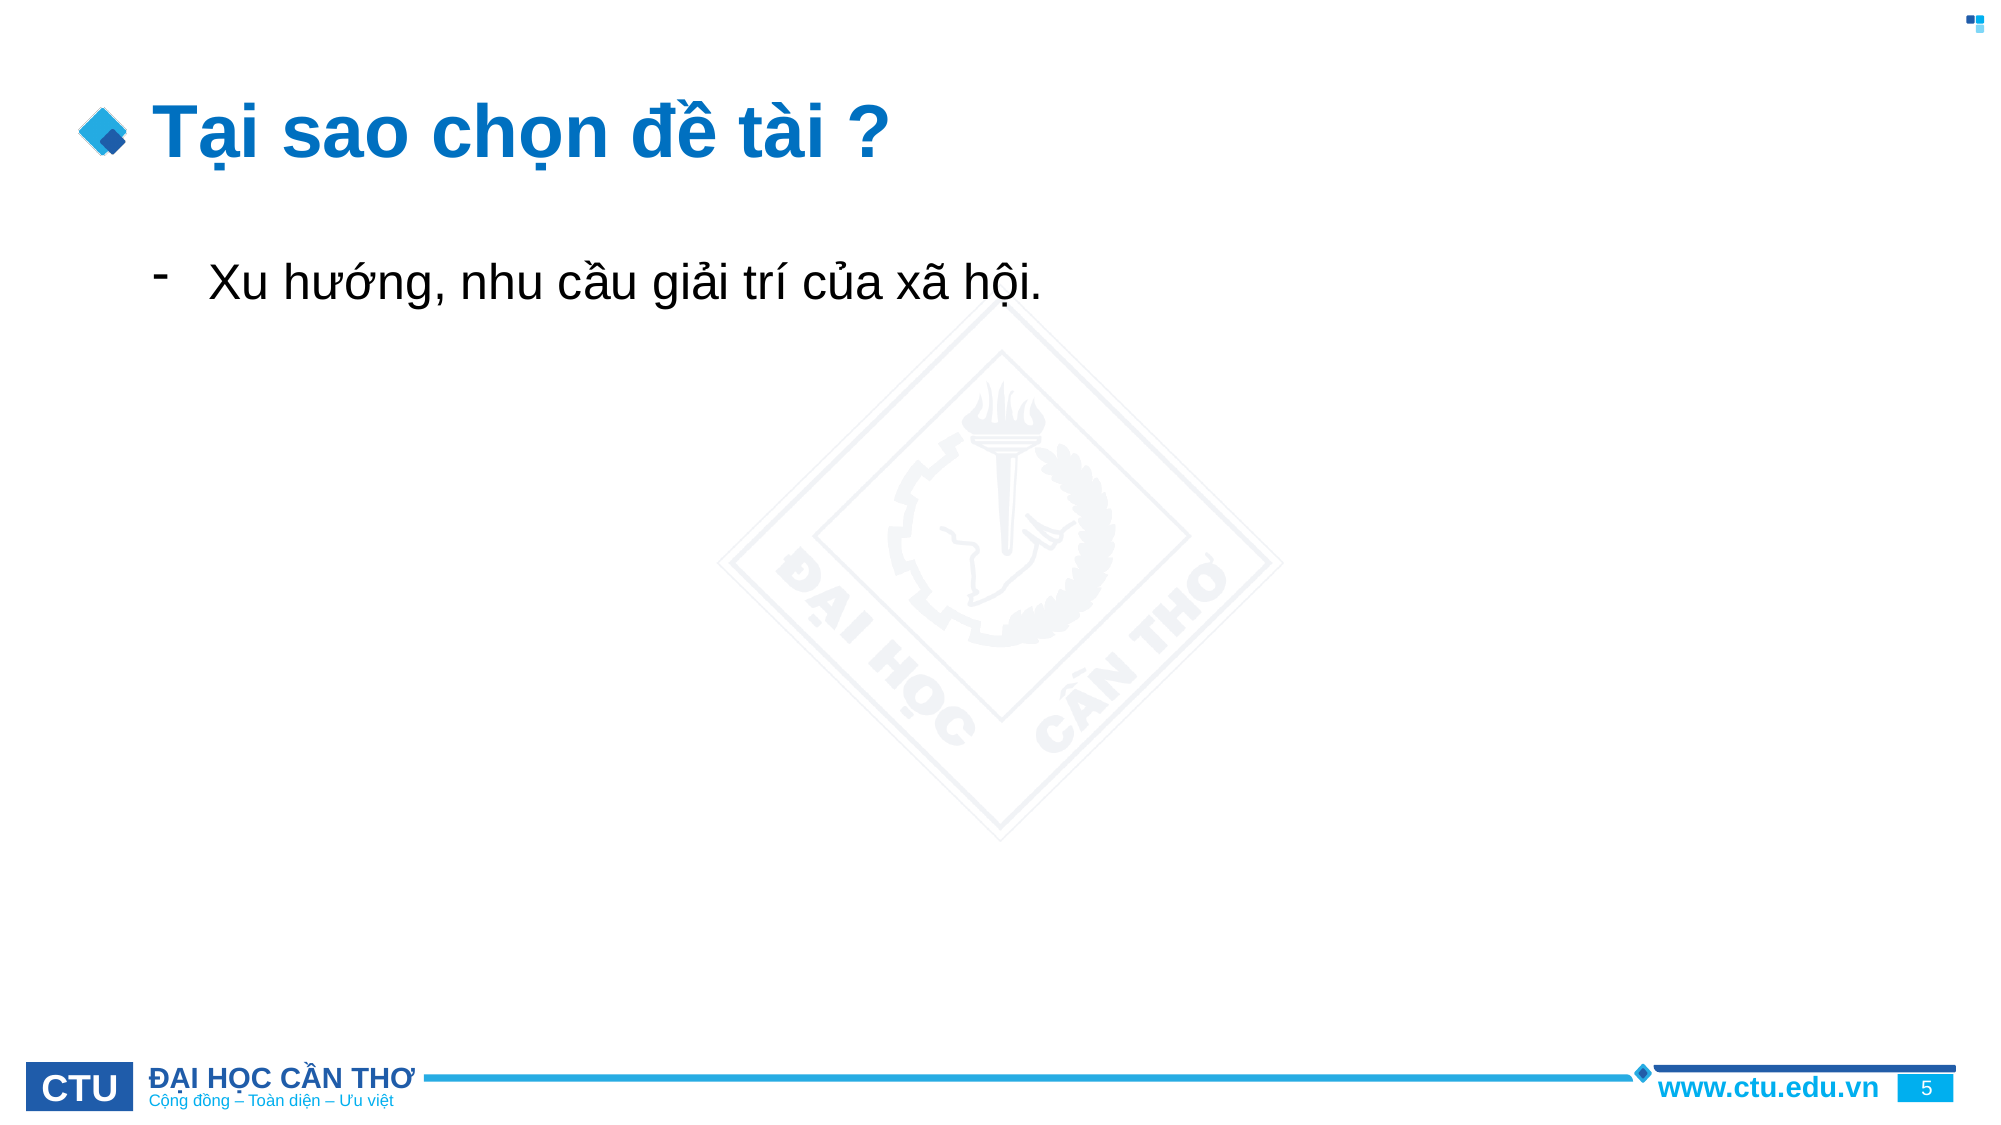

# Tại sao chọn đề tài ?
Xu hướng, nhu cầu giải trí của xã hội.